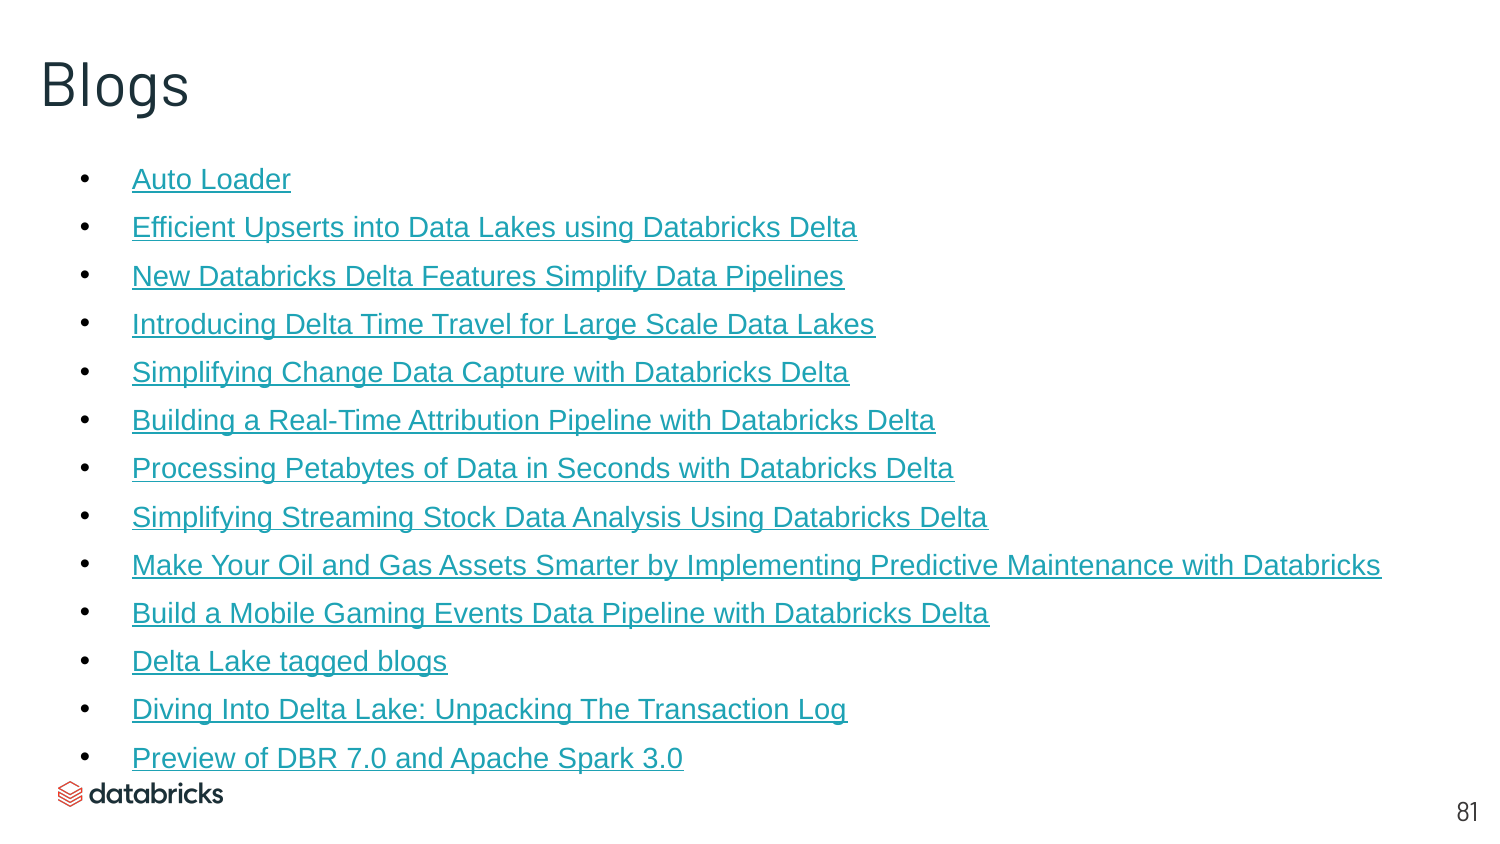

# Blogs
Auto Loader
Efficient Upserts into Data Lakes using Databricks Delta
New Databricks Delta Features Simplify Data Pipelines
Introducing Delta Time Travel for Large Scale Data Lakes
Simplifying Change Data Capture with Databricks Delta
Building a Real-Time Attribution Pipeline with Databricks Delta
Processing Petabytes of Data in Seconds with Databricks Delta
Simplifying Streaming Stock Data Analysis Using Databricks Delta
Make Your Oil and Gas Assets Smarter by Implementing Predictive Maintenance with Databricks
Build a Mobile Gaming Events Data Pipeline with Databricks Delta
Delta Lake tagged blogs
Diving Into Delta Lake: Unpacking The Transaction Log
Preview of DBR 7.0 and Apache Spark 3.0

81